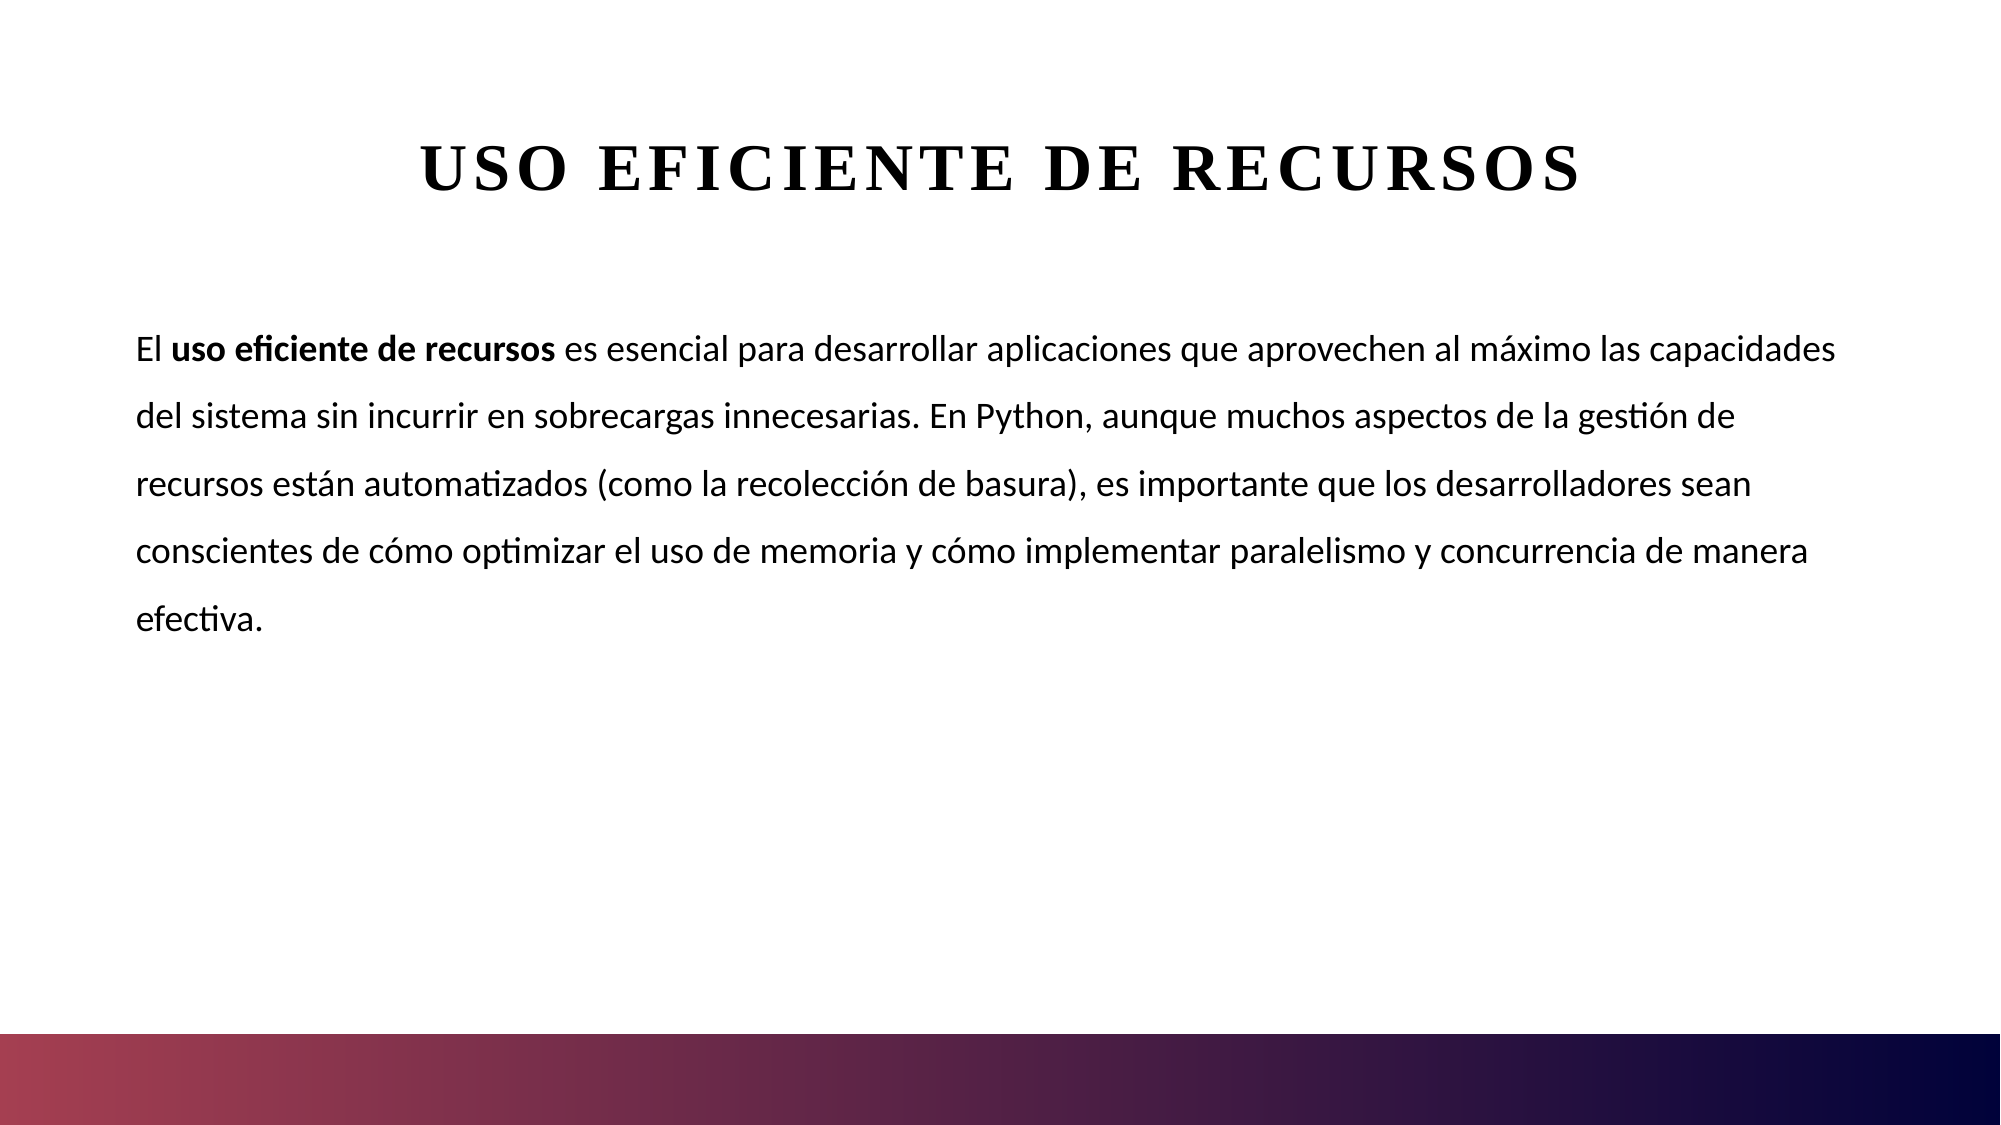

# Uso Eficiente de Recursos
El uso eficiente de recursos es esencial para desarrollar aplicaciones que aprovechen al máximo las capacidades del sistema sin incurrir en sobrecargas innecesarias. En Python, aunque muchos aspectos de la gestión de recursos están automatizados (como la recolección de basura), es importante que los desarrolladores sean conscientes de cómo optimizar el uso de memoria y cómo implementar paralelismo y concurrencia de manera efectiva.